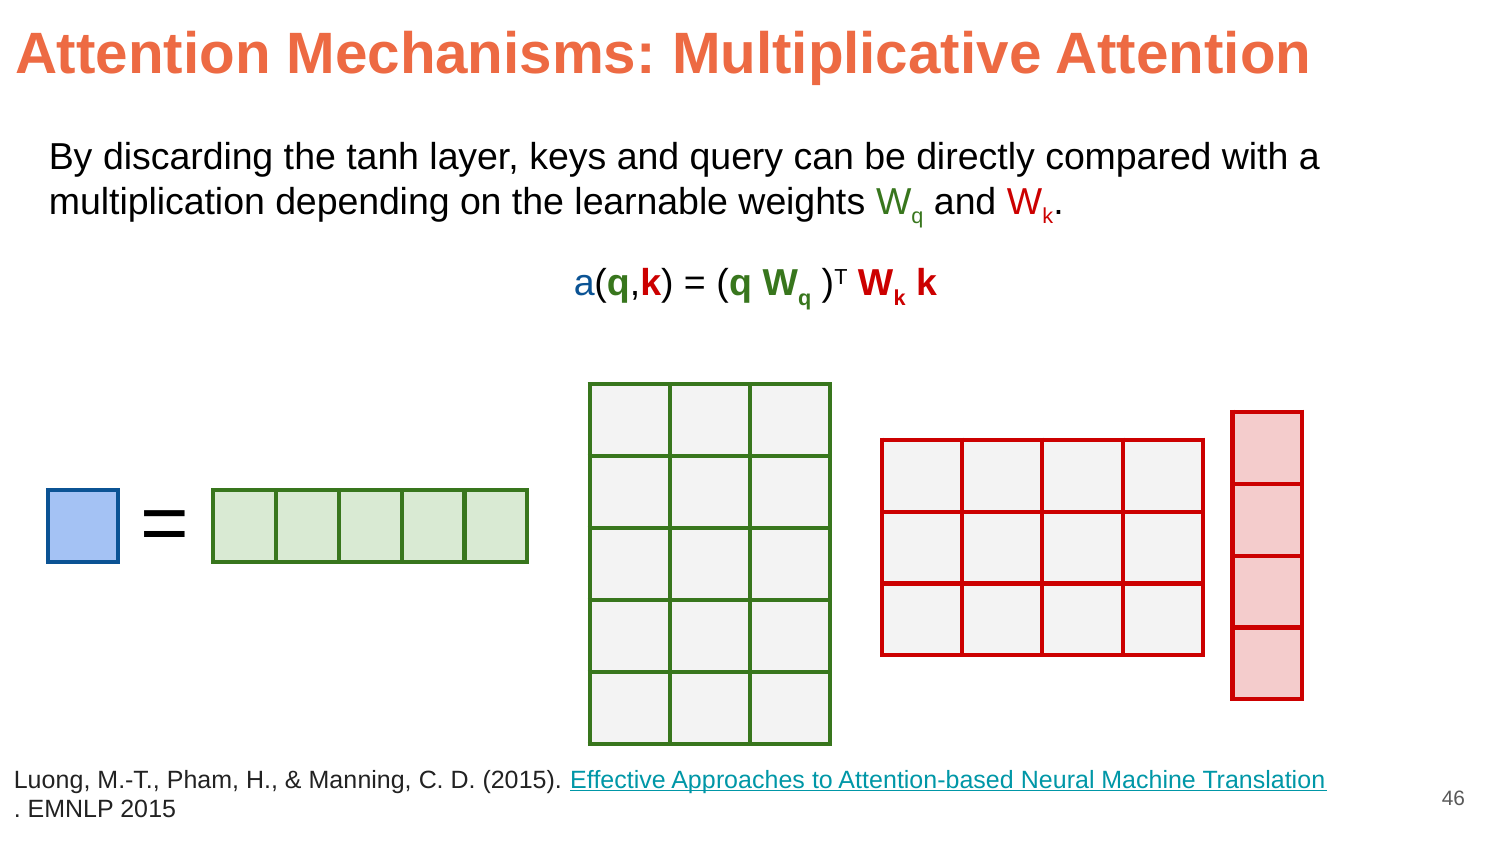

# Attention Mechanisms: Multiplicative Attention
By discarding the tanh layer, keys and query can be directly compared with a multiplication depending on the learnable weights Wq and Wk.
 a(q,k) = (q Wq )T Wk k
|  |  |  |
| --- | --- | --- |
|  |  |  |
|  |  |  |
|  |  |  |
|  |  |  |
|  |
| --- |
|  |
|  |
|  |
|  |  |  |  |
| --- | --- | --- | --- |
|  |  |  |  |
|  |  |  |  |
=
|  |
| --- |
|  |  |  |  |  |
| --- | --- | --- | --- | --- |
Luong, M.-T., Pham, H., & Manning, C. D. (2015). Effective Approaches to Attention-based Neural Machine Translation. EMNLP 2015
46